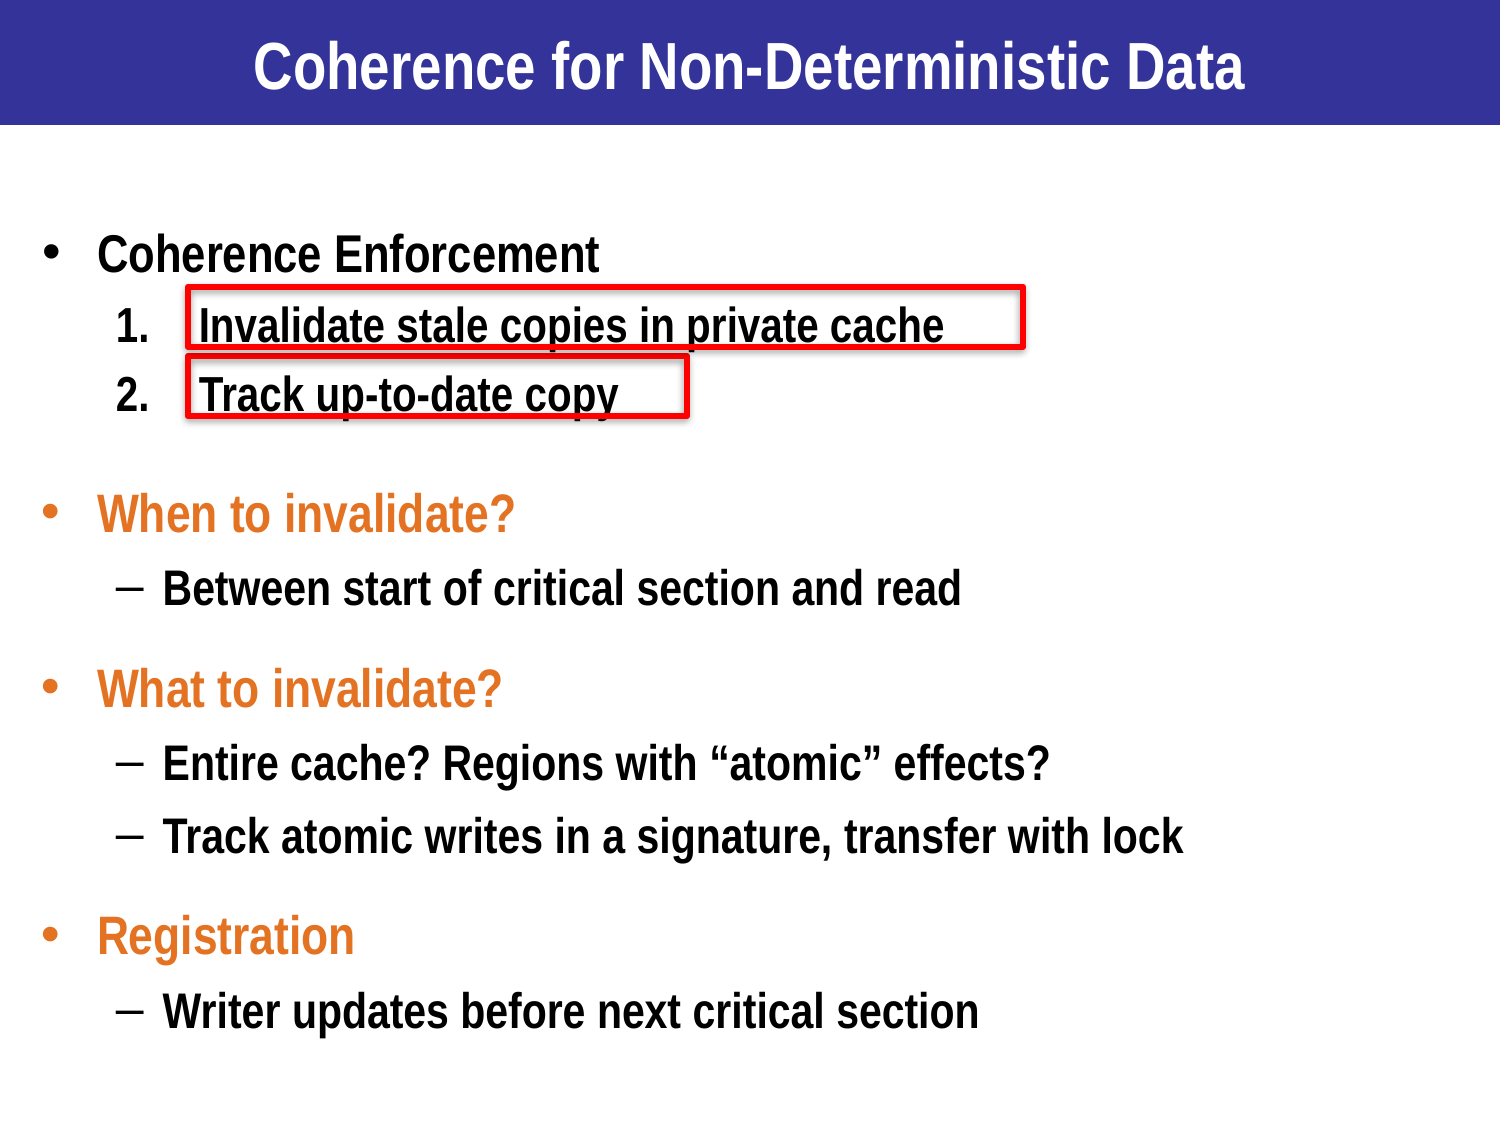

# Coherence for Non-Deterministic Data
Coherence Enforcement
Invalidate stale copies in private cache
Track up-to-date copy

When to invalidate?
Between start of critical section and read
What to invalidate?
Entire cache? Regions with “atomic” effects?
Track atomic writes in a signature, transfer with lock
Registration
Writer updates before next critical section